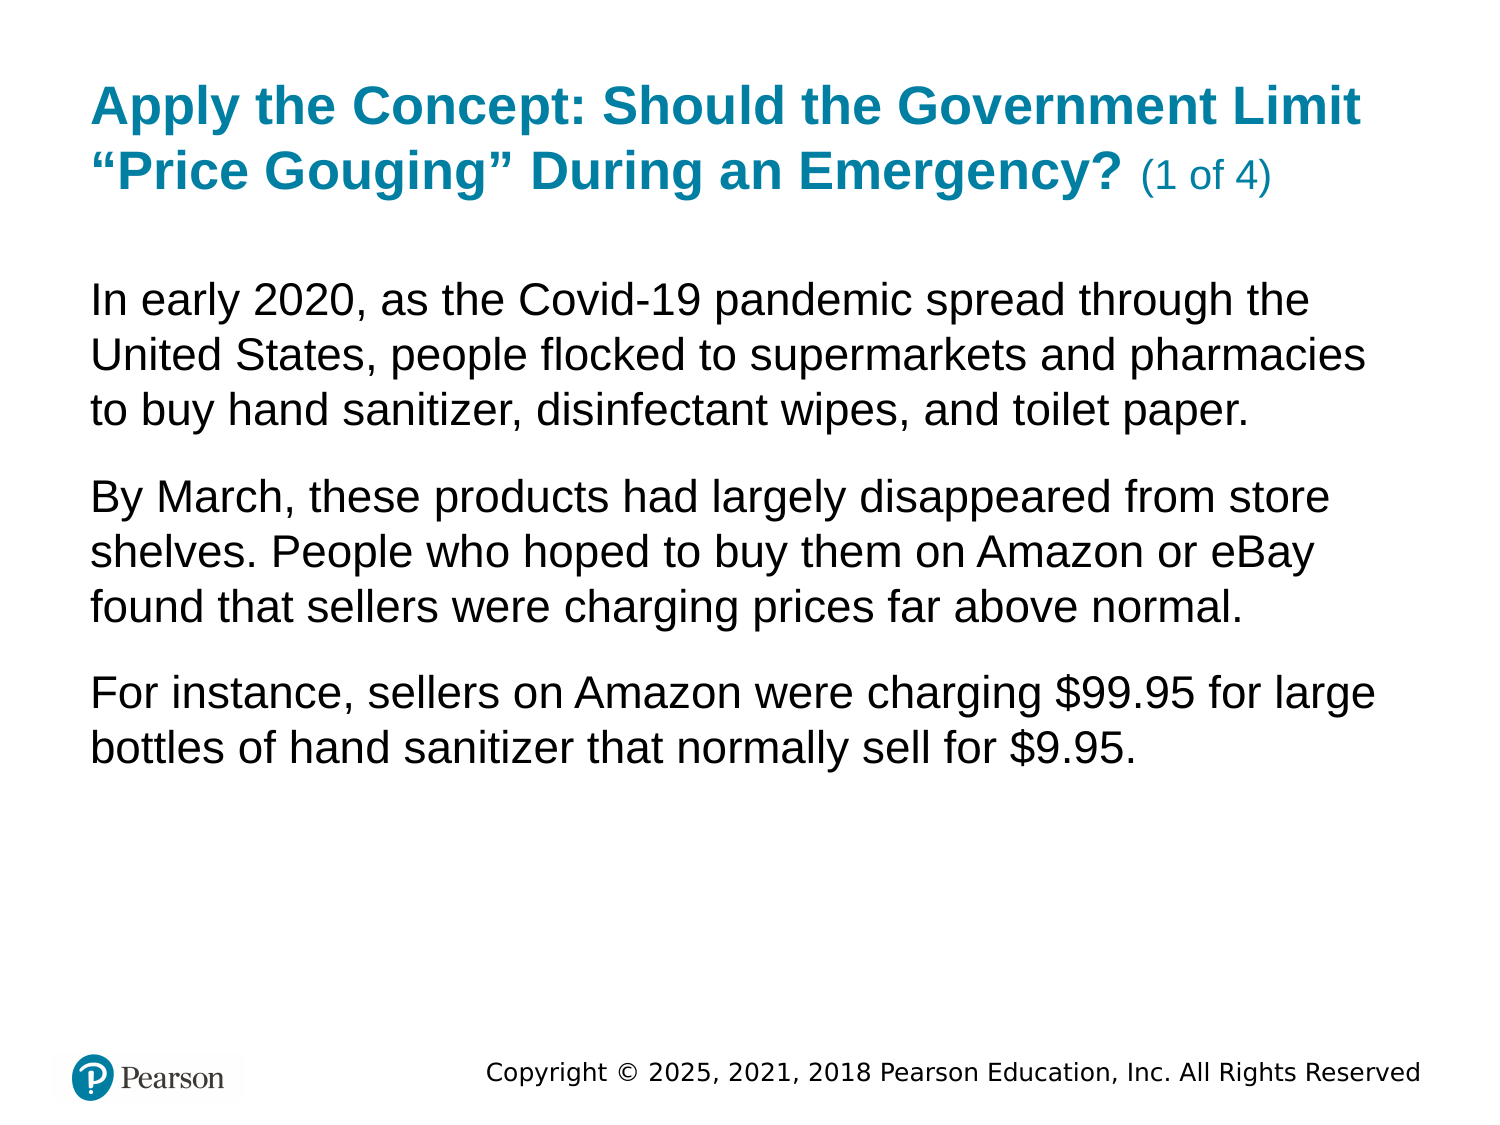

# Apply the Concept: Should the Government Limit “Price Gouging” During an Emergency? (1 of 4)
In early 2020, as the Covid-19 pandemic spread through the United States, people flocked to supermarkets and pharmacies to buy hand sanitizer, disinfectant wipes, and toilet paper.
By March, these products had largely disappeared from store shelves. People who hoped to buy them on Amazon or eBay found that sellers were charging prices far above normal.
For instance, sellers on Amazon were charging $99.95 for large bottles of hand sanitizer that normally sell for $9.95.